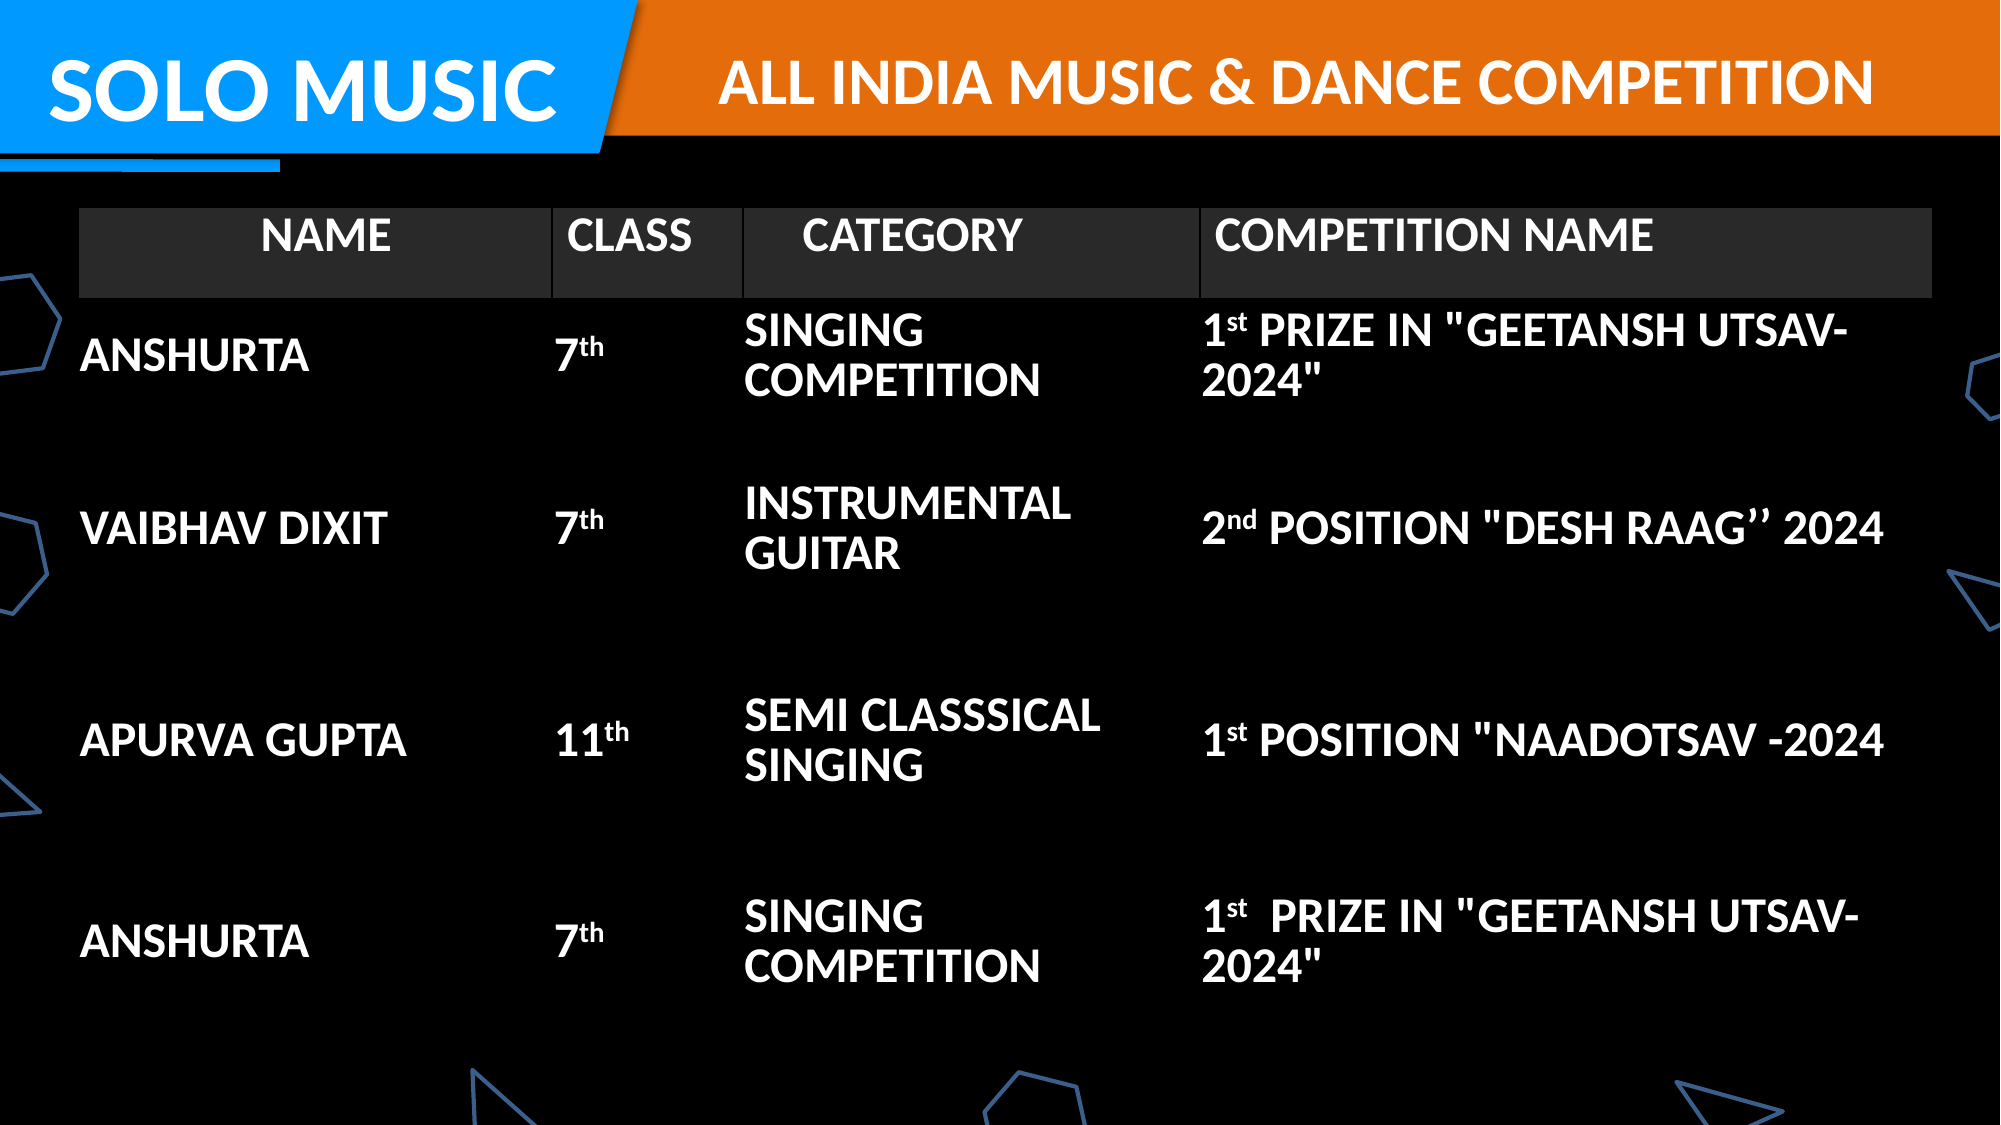

SOLO MUSIC
ALL INDIA MUSIC & DANCE COMPETITION
| NAME | CLASS | CATEGORY | COMPETITION NAME |
| --- | --- | --- | --- |
| ANSHURTA | 7th | SINGING COMPETITION | 1st PRIZE IN "GEETANSH UTSAV-2024" |
| VAIBHAV DIXIT | 7th | INSTRUMENTAL GUITAR | 2nd POSITION "DESH RAAG’’ 2024 |
| APURVA GUPTA | 11th | SEMI CLASSSICAL SINGING | 1st POSITION "NAADOTSAV -2024 |
| ANSHURTA | 7th | SINGING COMPETITION | 1st PRIZE IN "GEETANSH UTSAV-2024" |